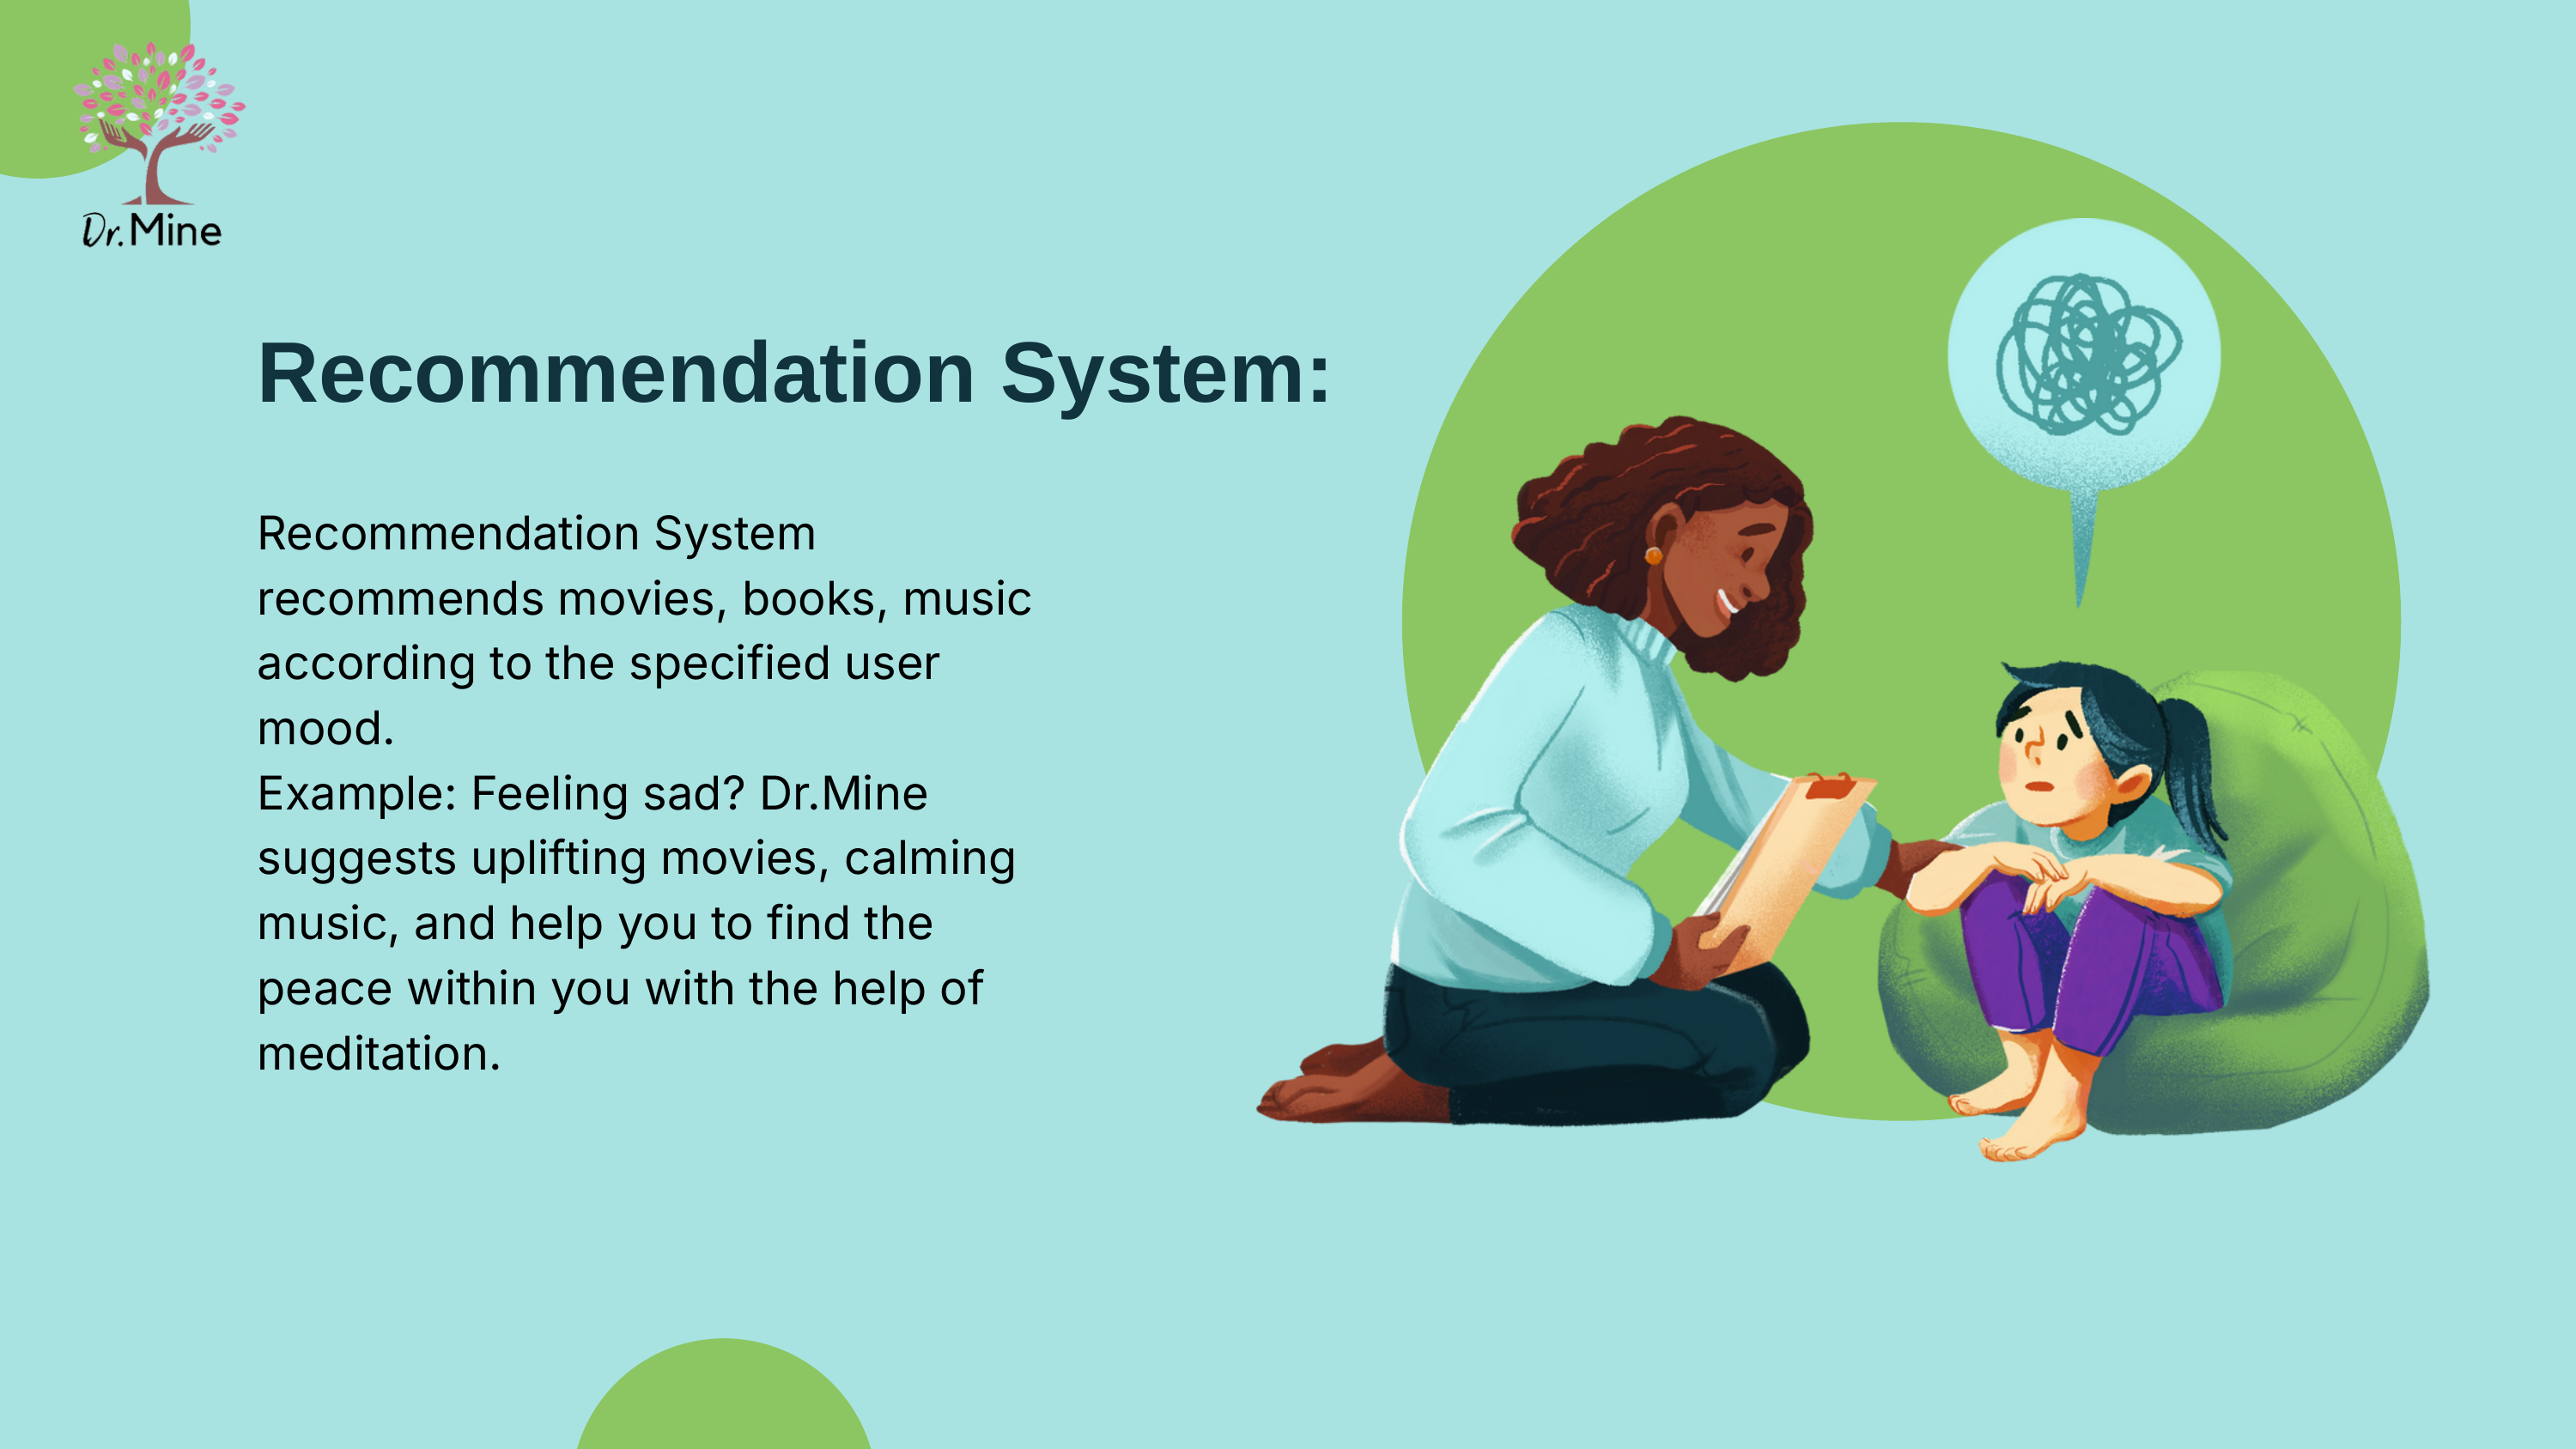

Recommendation System:
Recommendation System recommends movies, books, music according to the specified user mood.
Example: Feeling sad? Dr.Mine suggests uplifting movies, calming music, and help you to find the peace within you with the help of meditation.